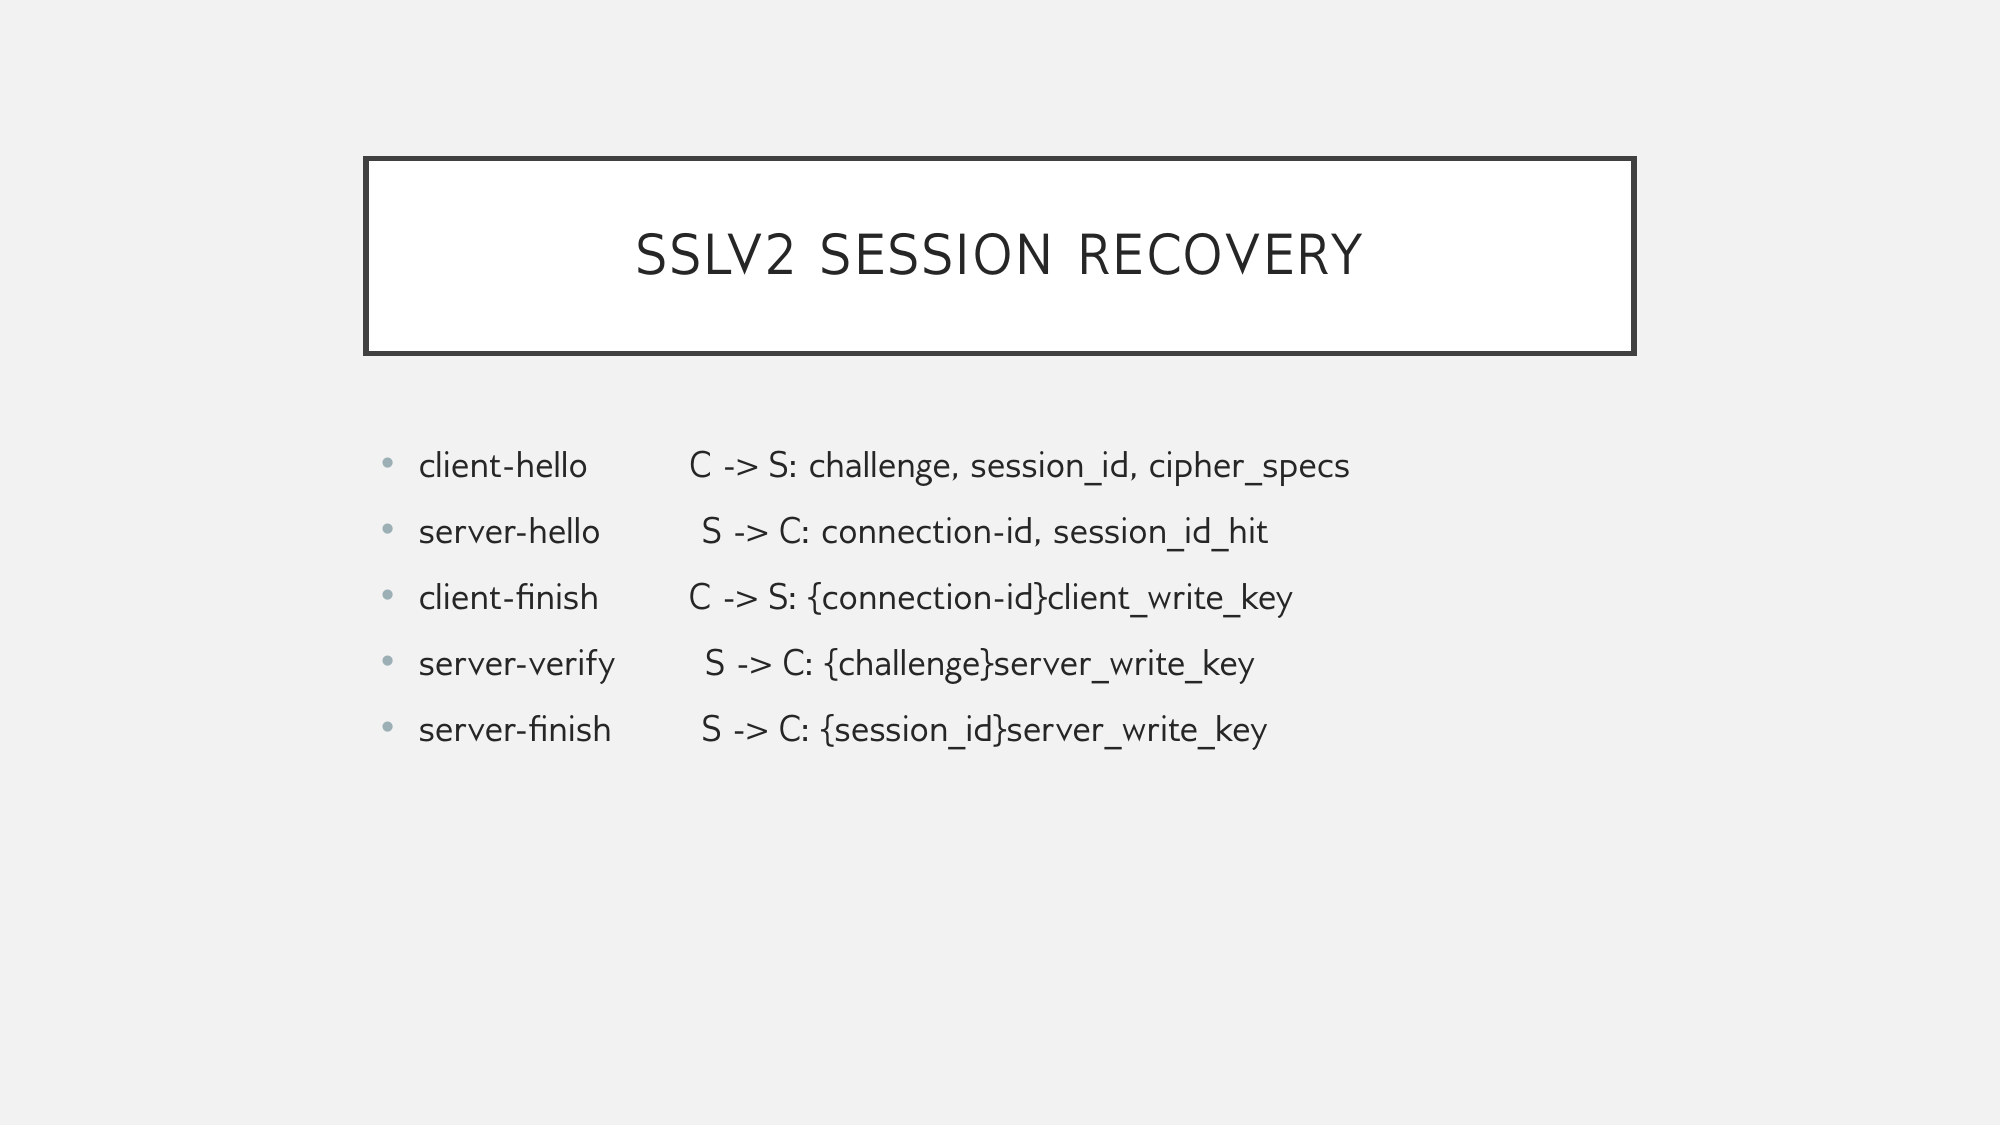

# SSLV2 Session Recovery
client-hello         C -> S: challenge, session_id, cipher_specs
server-hello         S -> C: connection-id, session_id_hit
client-finish        C -> S: {connection-id}client_write_key
server-verify        S -> C: {challenge}server_write_key
server-finish        S -> C: {session_id}server_write_key